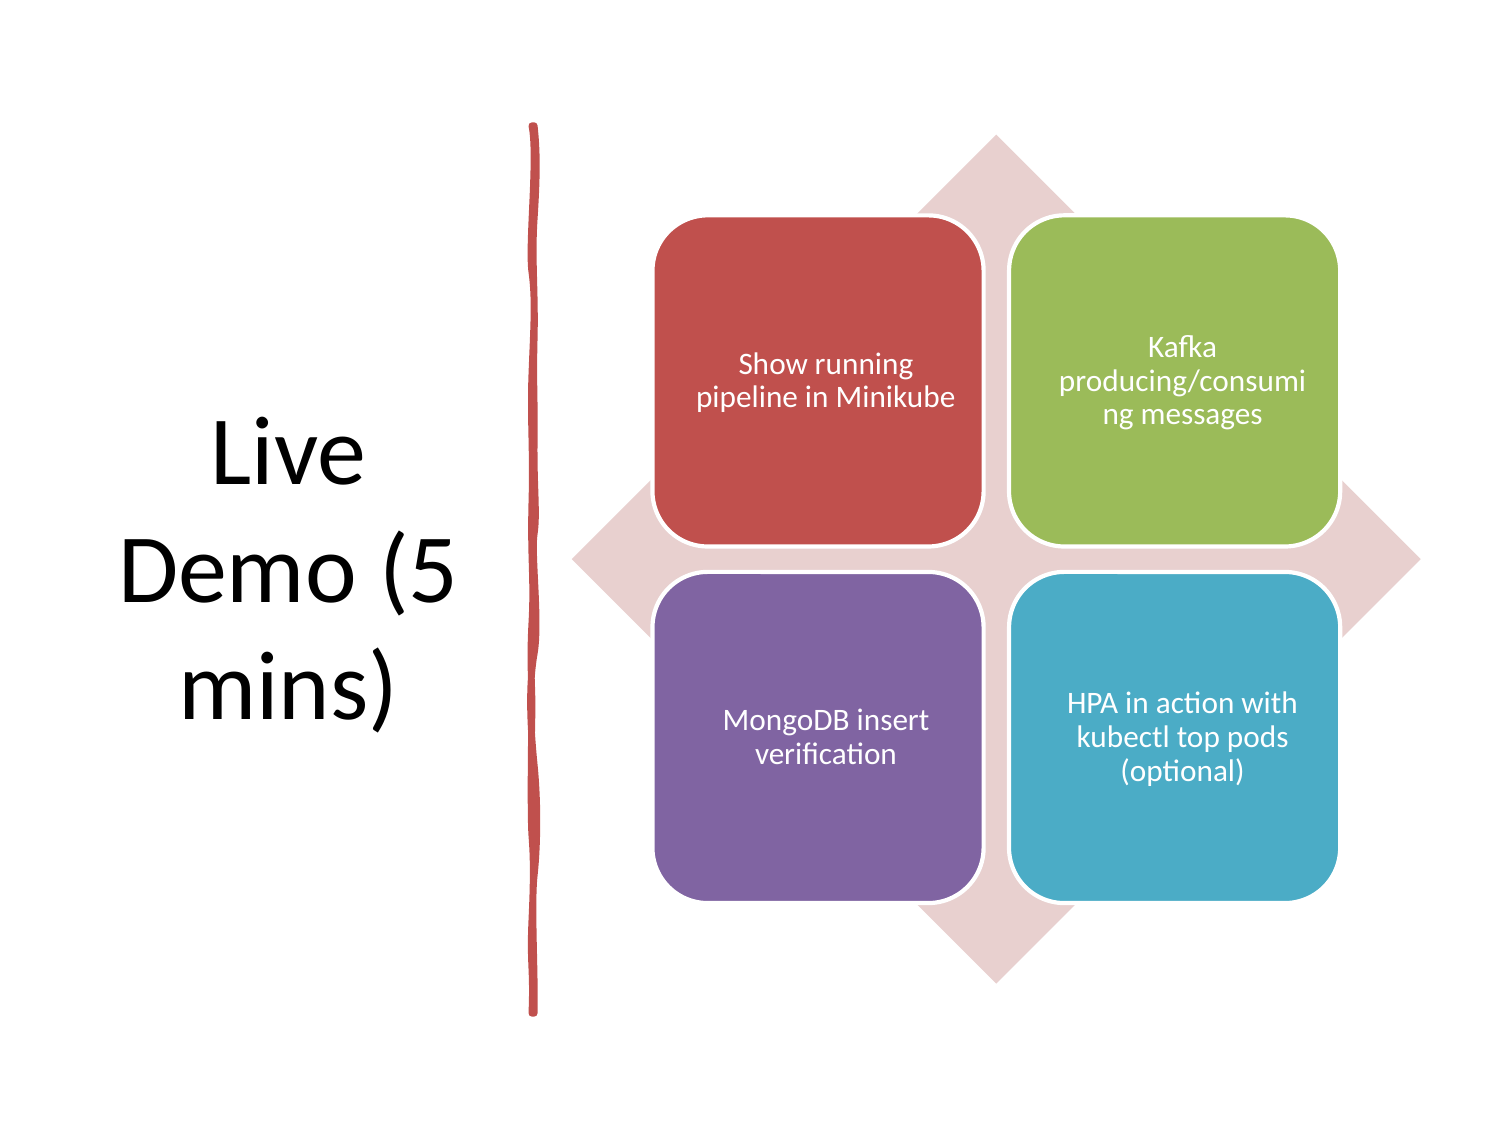

Show running pipeline in Minikube
Kafka producing/consuming messages
MongoDB insert verification
HPA in action with kubectl top pods (optional)
# Live Demo (5 mins)